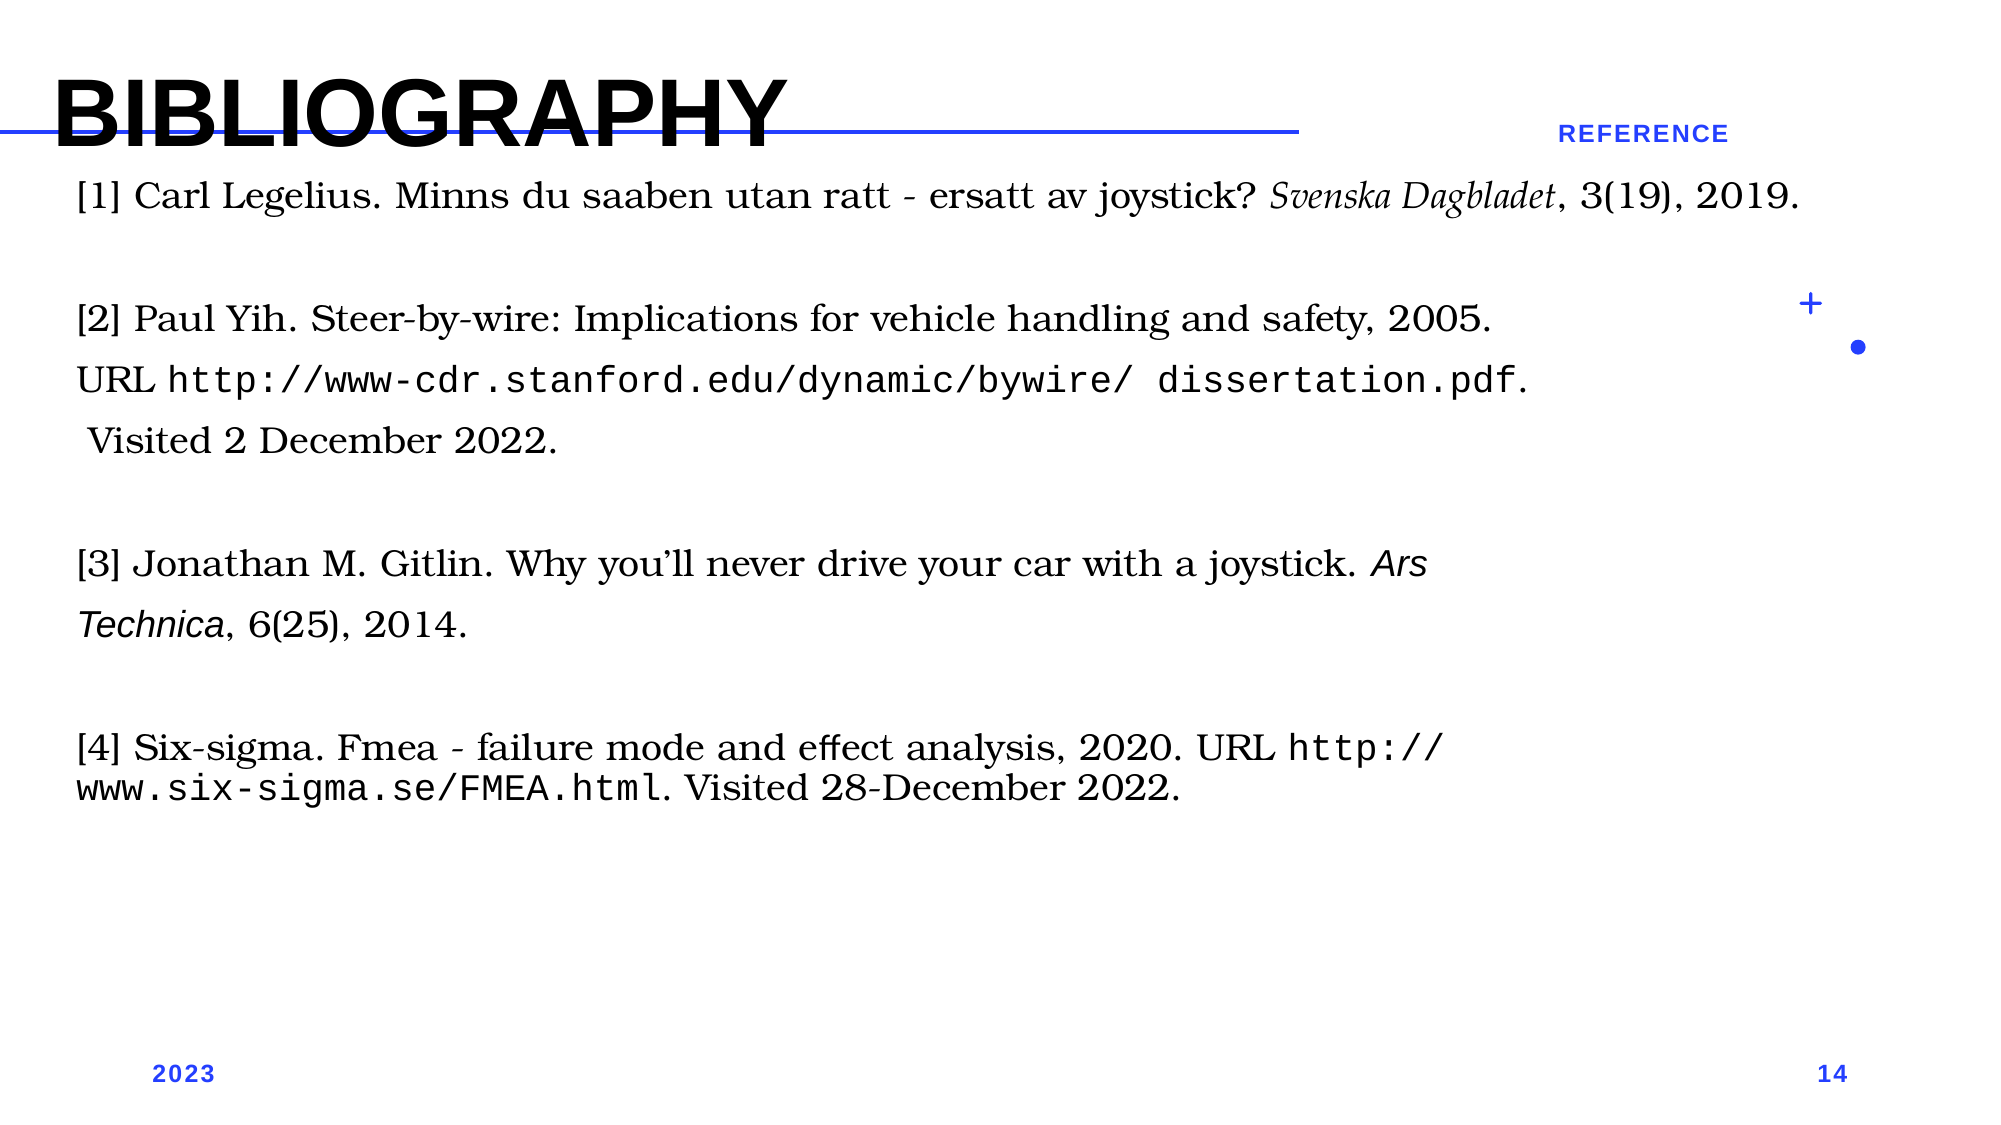

# BIBLIOGRAPHY
reference
[1] Carl Legelius. Minns du saaben utan ratt - ersatt av joystick? Svenska Dagbladet, 3(19), 2019.

[2] Paul Yih. Steer-by-wire: Implications for vehicle handling and safety, 2005.
URL http://www-cdr.stanford.edu/dynamic/bywire/ dissertation.pdf.
 Visited 2 December 2022.

[3] Jonathan M. Gitlin. Why you’ll never drive your car with a joystick. Ars
Technica, 6(25), 2014.

[4] Six-sigma. Fmea - failure mode and effect analysis, 2020. URL http:// www.six-sigma.se/FMEA.html. Visited 28-December 2022.
2023
14